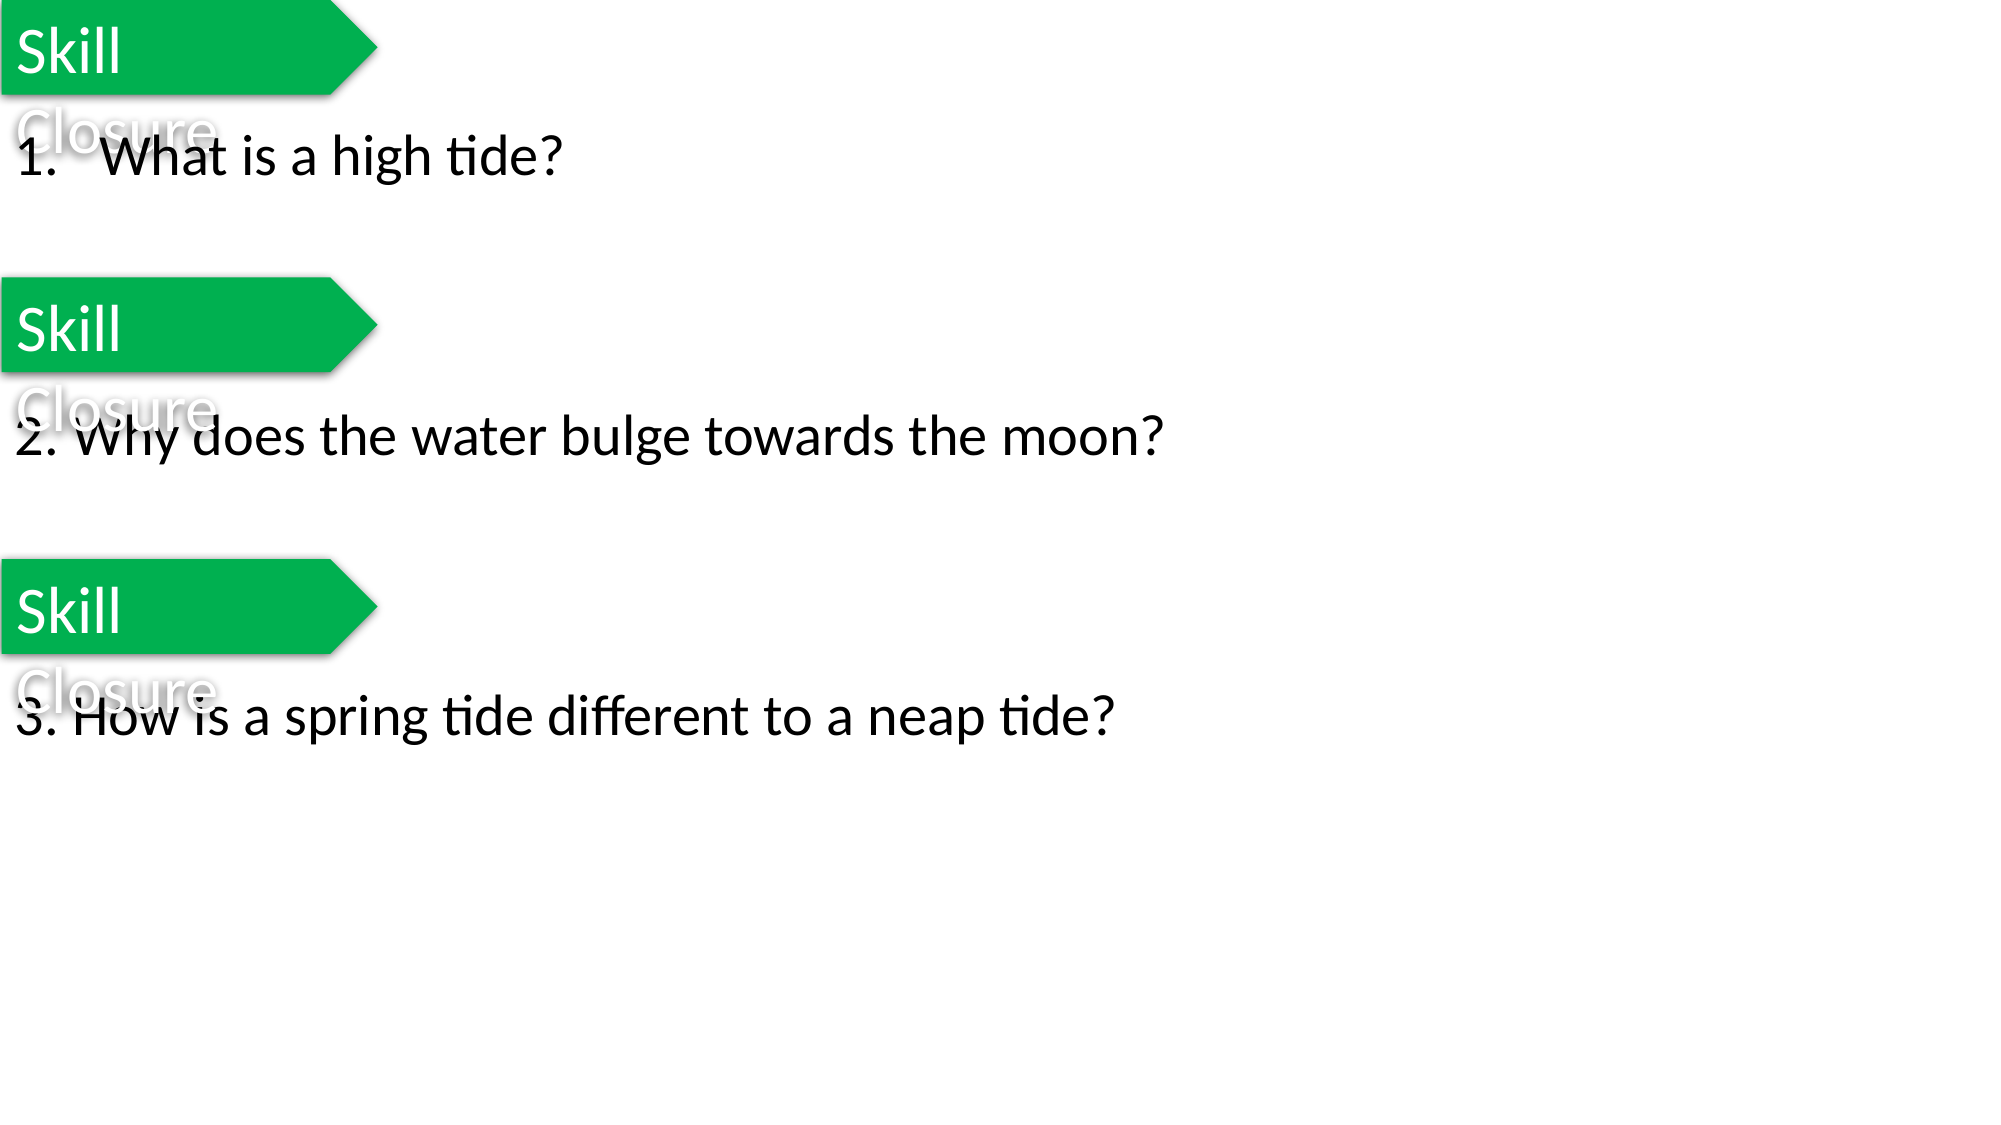

Skill Closure
What is a high tide?

2. Why does the water bulge towards the moon?

3. How is a spring tide different to a neap tide?

Skill Closure
Skill Closure